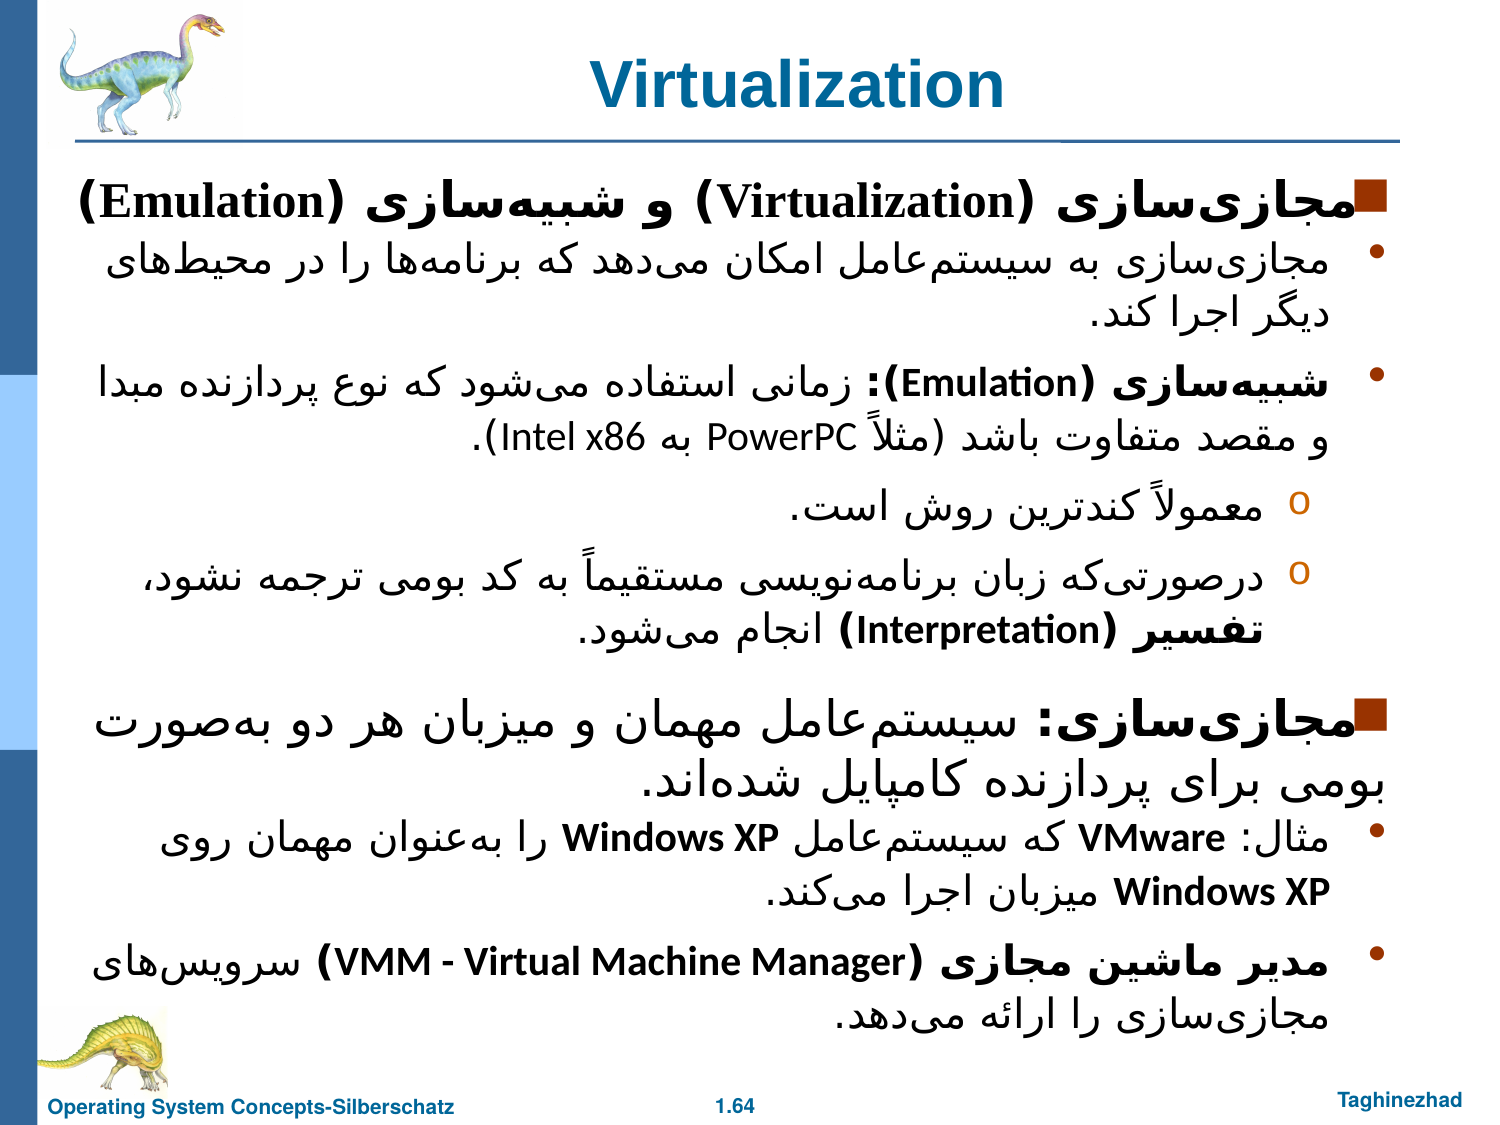

Virtualization
مجازی‌سازی (Virtualization) و شبیه‌سازی (Emulation)
مجازی‌سازی به سیستم‌عامل امکان می‌دهد که برنامه‌ها را در محیط‌های دیگر اجرا کند.
شبیه‌سازی (Emulation): زمانی استفاده می‌شود که نوع پردازنده مبدا و مقصد متفاوت باشد (مثلاً PowerPC به Intel x86).
معمولاً کندترین روش است.
درصورتی‌که زبان برنامه‌نویسی مستقیماً به کد بومی ترجمه نشود، تفسیر (Interpretation) انجام می‌شود.
مجازی‌سازی: سیستم‌عامل مهمان و میزبان هر دو به‌صورت بومی برای پردازنده کامپایل شده‌اند.
مثال: VMware که سیستم‌عامل Windows XP را به‌عنوان مهمان روی Windows XP میزبان اجرا می‌کند.
مدیر ماشین مجازی (VMM - Virtual Machine Manager) سرویس‌های مجازی‌سازی را ارائه می‌دهد.